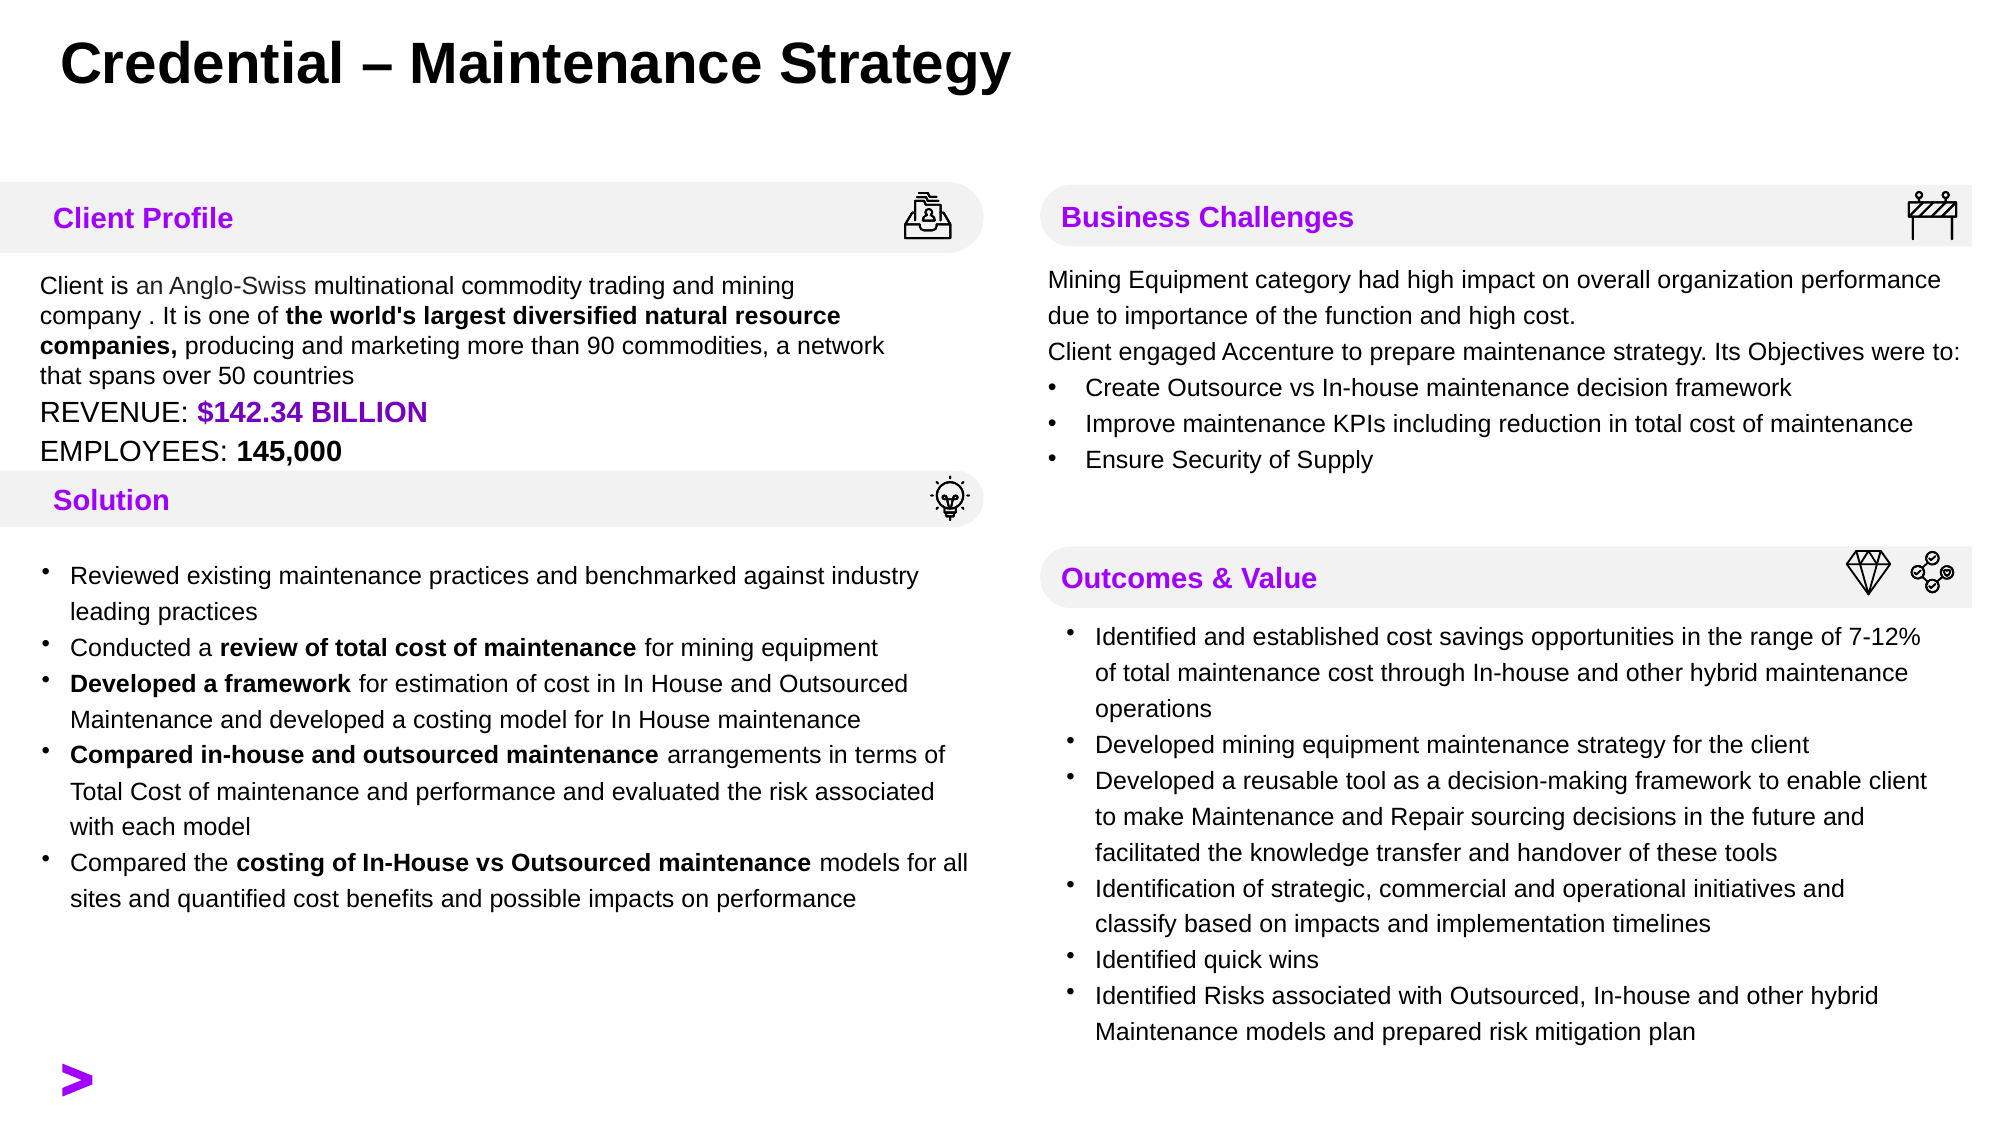

Client Profile
Business Challenges
Solution
# Credential – Maintenance Strategy
Outcomes & Value

Mining Equipment category had high impact on overall organization performance due to importance of the function and high cost.
Client engaged Accenture to prepare maintenance strategy. Its Objectives were to:
Create Outsource vs In-house maintenance decision framework
Improve maintenance KPIs including reduction in total cost of maintenance
Ensure Security of Supply
Client is an Anglo-Swiss multinational commodity trading and mining company . It is one of the world's largest diversified natural resource companies, producing and marketing more than 90 commodities, a network that spans over 50 countries
REVENUE: $142.34 BILLION
EMPLOYEES: 145,000

Reviewed existing maintenance practices and benchmarked against industry leading practices
Conducted a review of total cost of maintenance for mining equipment
Developed a framework for estimation of cost in In House and Outsourced Maintenance and developed a costing model for In House maintenance
Compared in-house and outsourced maintenance arrangements in terms of Total Cost of maintenance and performance and evaluated the risk associated with each model
Compared the costing of In-House vs Outsourced maintenance models for all sites and quantified cost benefits and possible impacts on performance

Identified and established cost savings opportunities in the range of 7-12% of total maintenance cost through In-house and other hybrid maintenance operations
Developed mining equipment maintenance strategy for the client
Developed a reusable tool as a decision-making framework to enable client to make Maintenance and Repair sourcing decisions in the future and facilitated the knowledge transfer and handover of these tools
Identification of strategic, commercial and operational initiatives and classify based on impacts and implementation timelines
Identified quick wins
Identified Risks associated with Outsourced, In-house and other hybrid Maintenance models and prepared risk mitigation plan